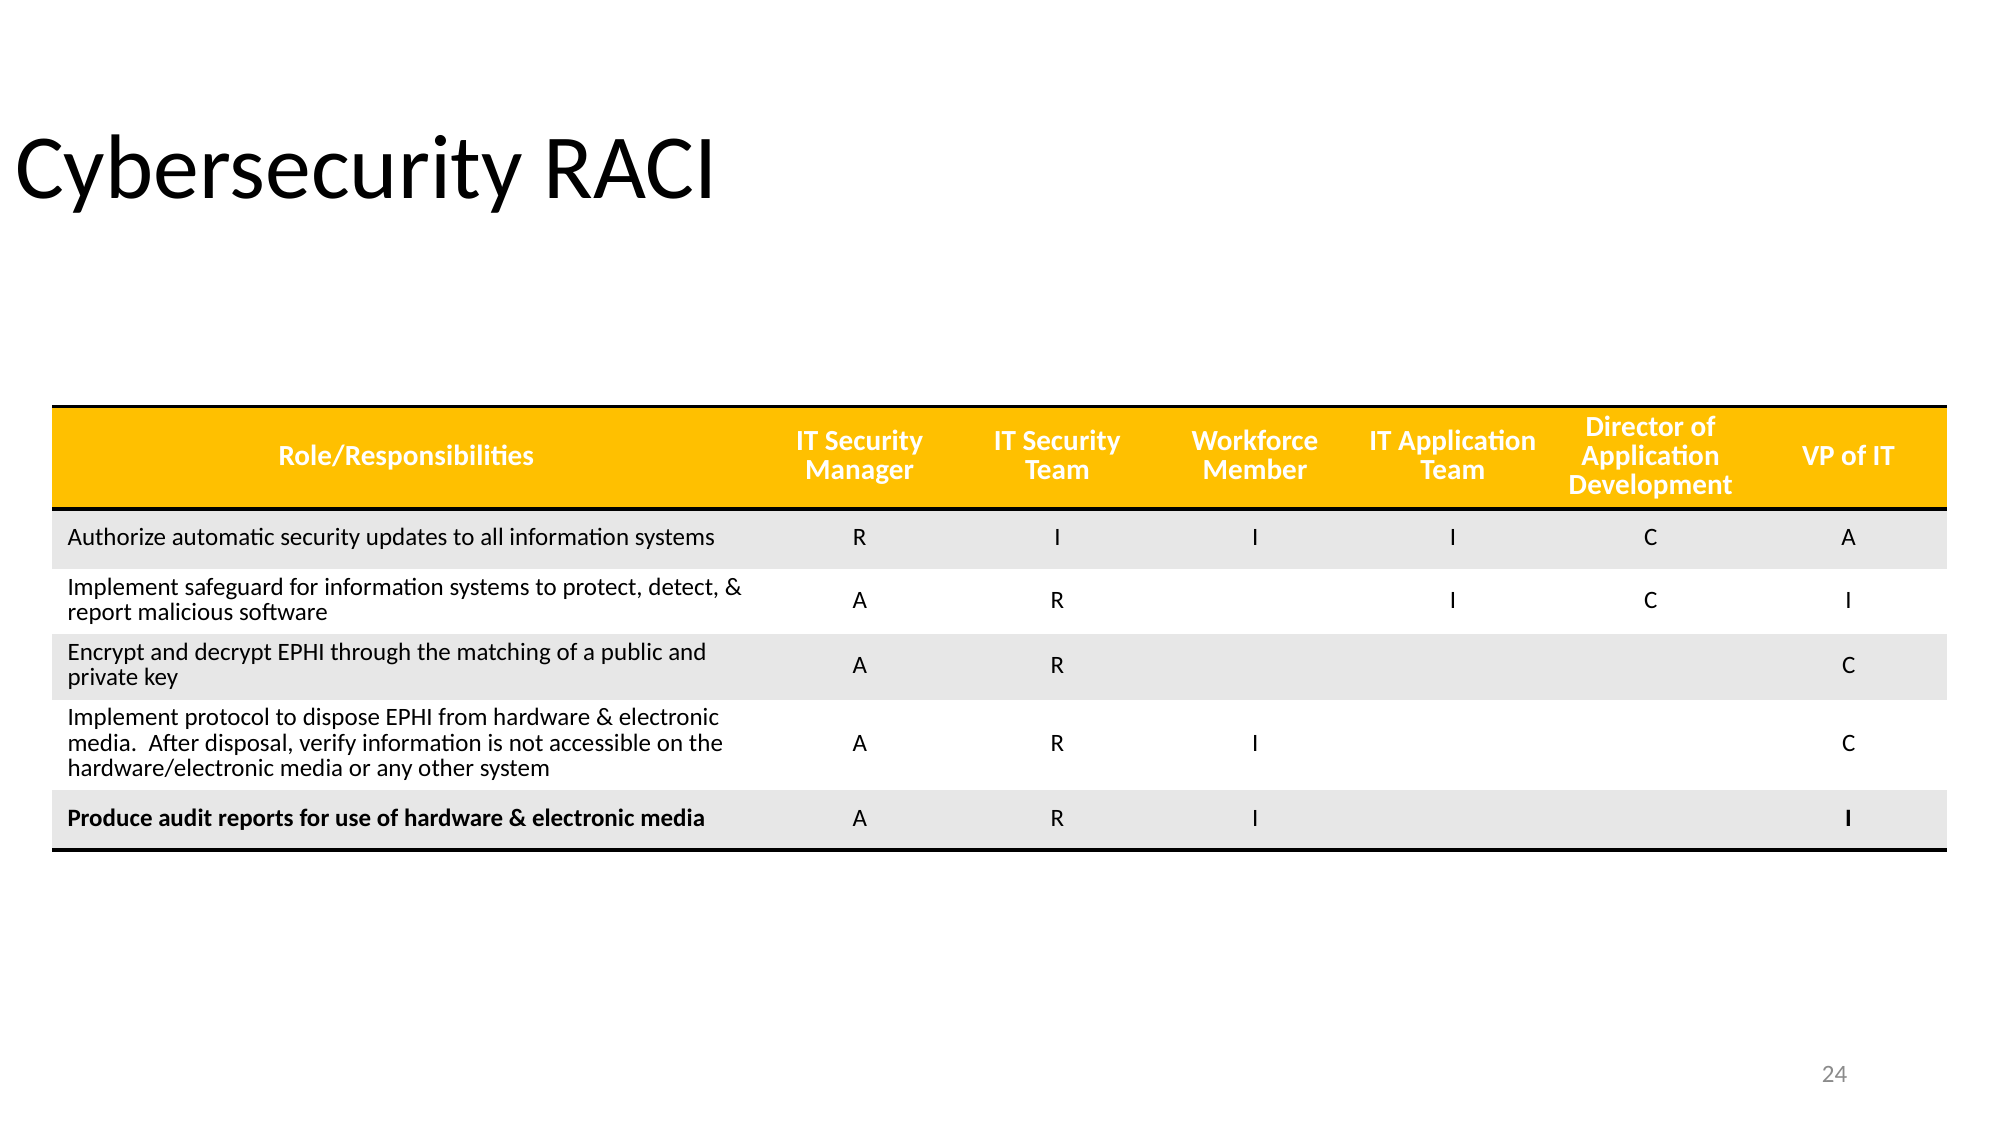

Cybersecurity RACI
| Role/Responsibilities | IT Security Manager | IT Security Team | Workforce Member | IT Application Team | Director of Application Development | VP of IT |
| --- | --- | --- | --- | --- | --- | --- |
| Authorize automatic security updates to all information systems | R | I | I | I | C | A |
| Implement safeguard for information systems to protect, detect, & report malicious software | A | R |  | I | C | I |
| Encrypt and decrypt EPHI through the matching of a public and private key | A | R |  |  |  | C |
| Implement protocol to dispose EPHI from hardware & electronic media. After disposal, verify information is not accessible on the hardware/electronic media or any other system | A | R | I |  |  | C |
| Produce audit reports for use of hardware & electronic media | A | R | I |  |  | I |
24